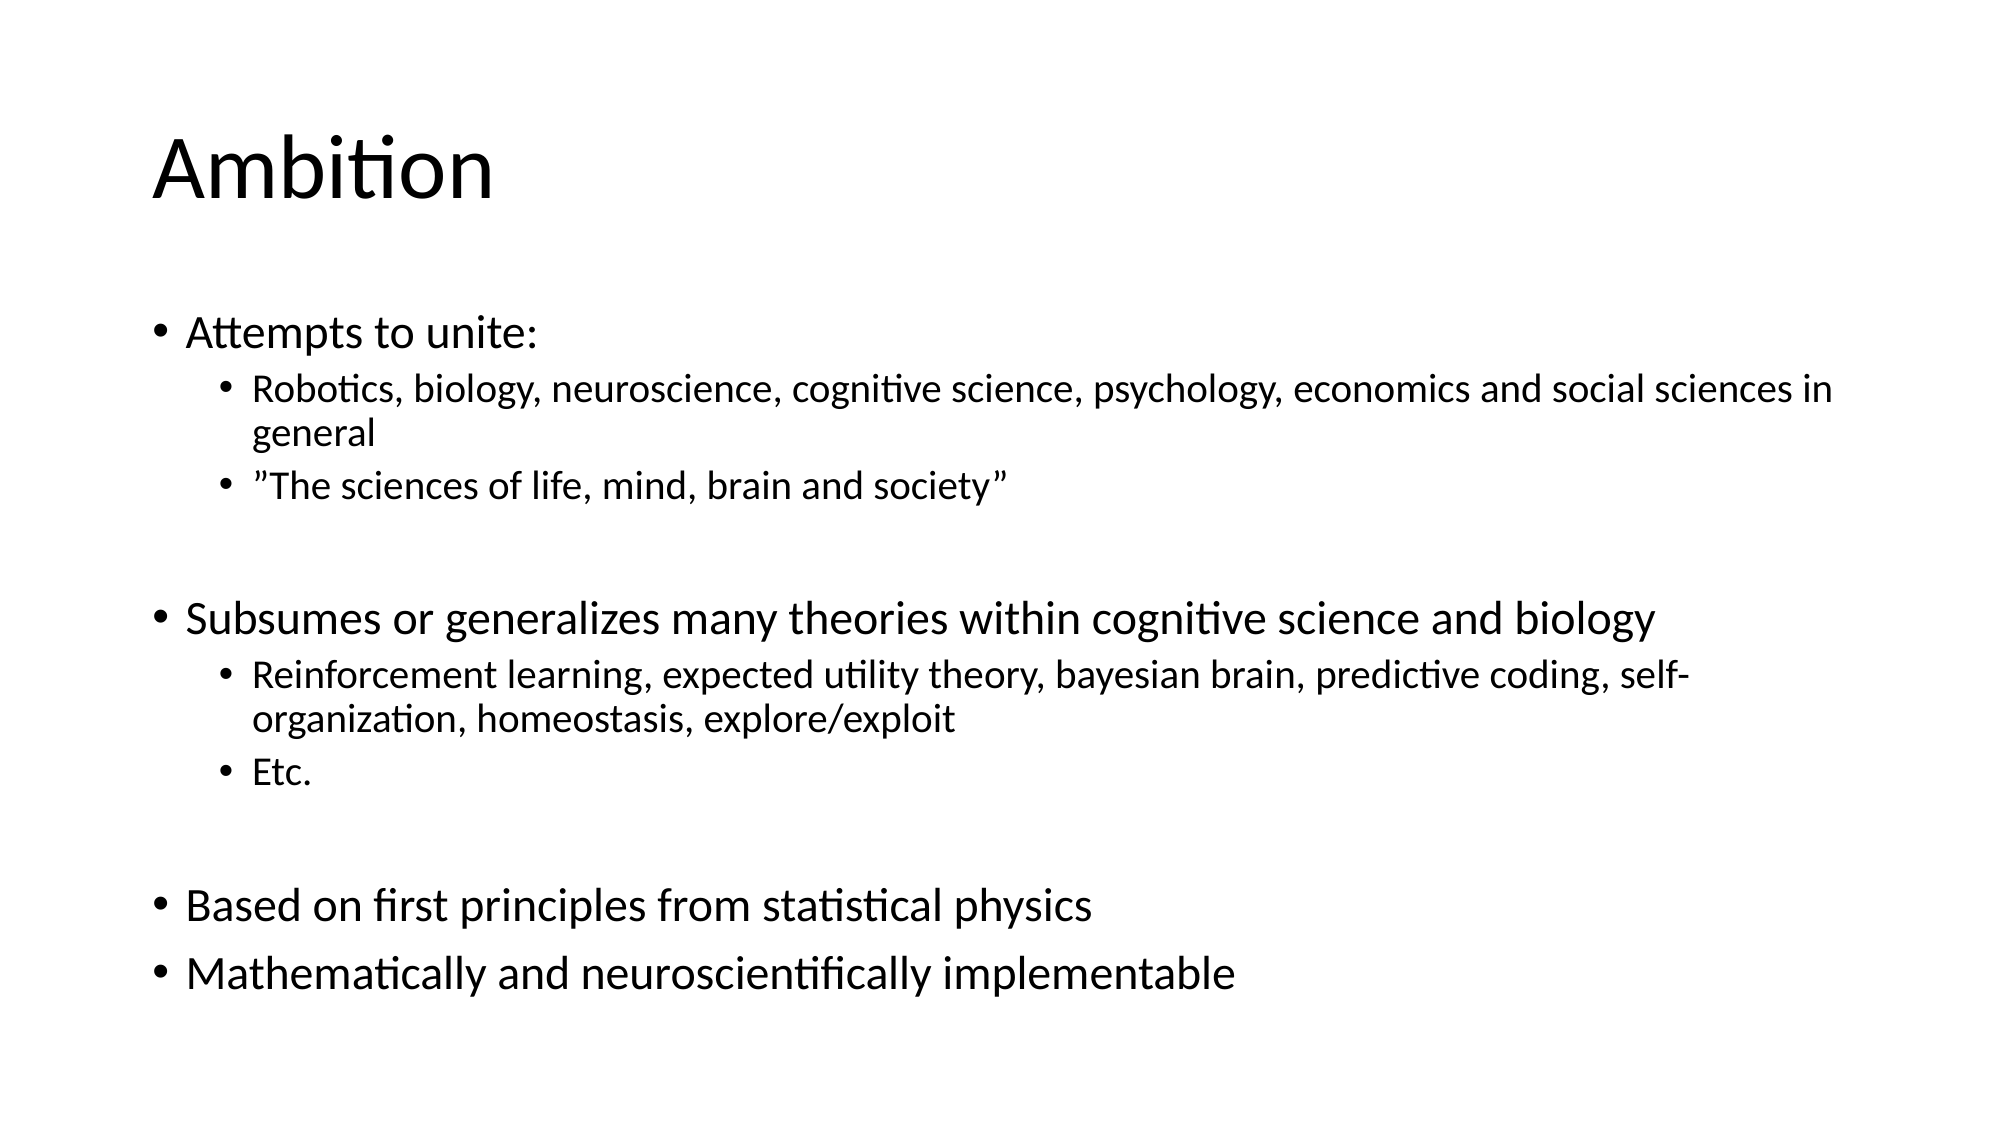

# Ambition
Attempts to unite:
Robotics, biology, neuroscience, cognitive science, psychology, economics and social sciences in general
”The sciences of life, mind, brain and society”

Subsumes or generalizes many theories within cognitive science and biology
Reinforcement learning, expected utility theory, bayesian brain, predictive coding, self-organization, homeostasis, explore/exploit
Etc.

Based on first principles from statistical physics
Mathematically and neuroscientifically implementable